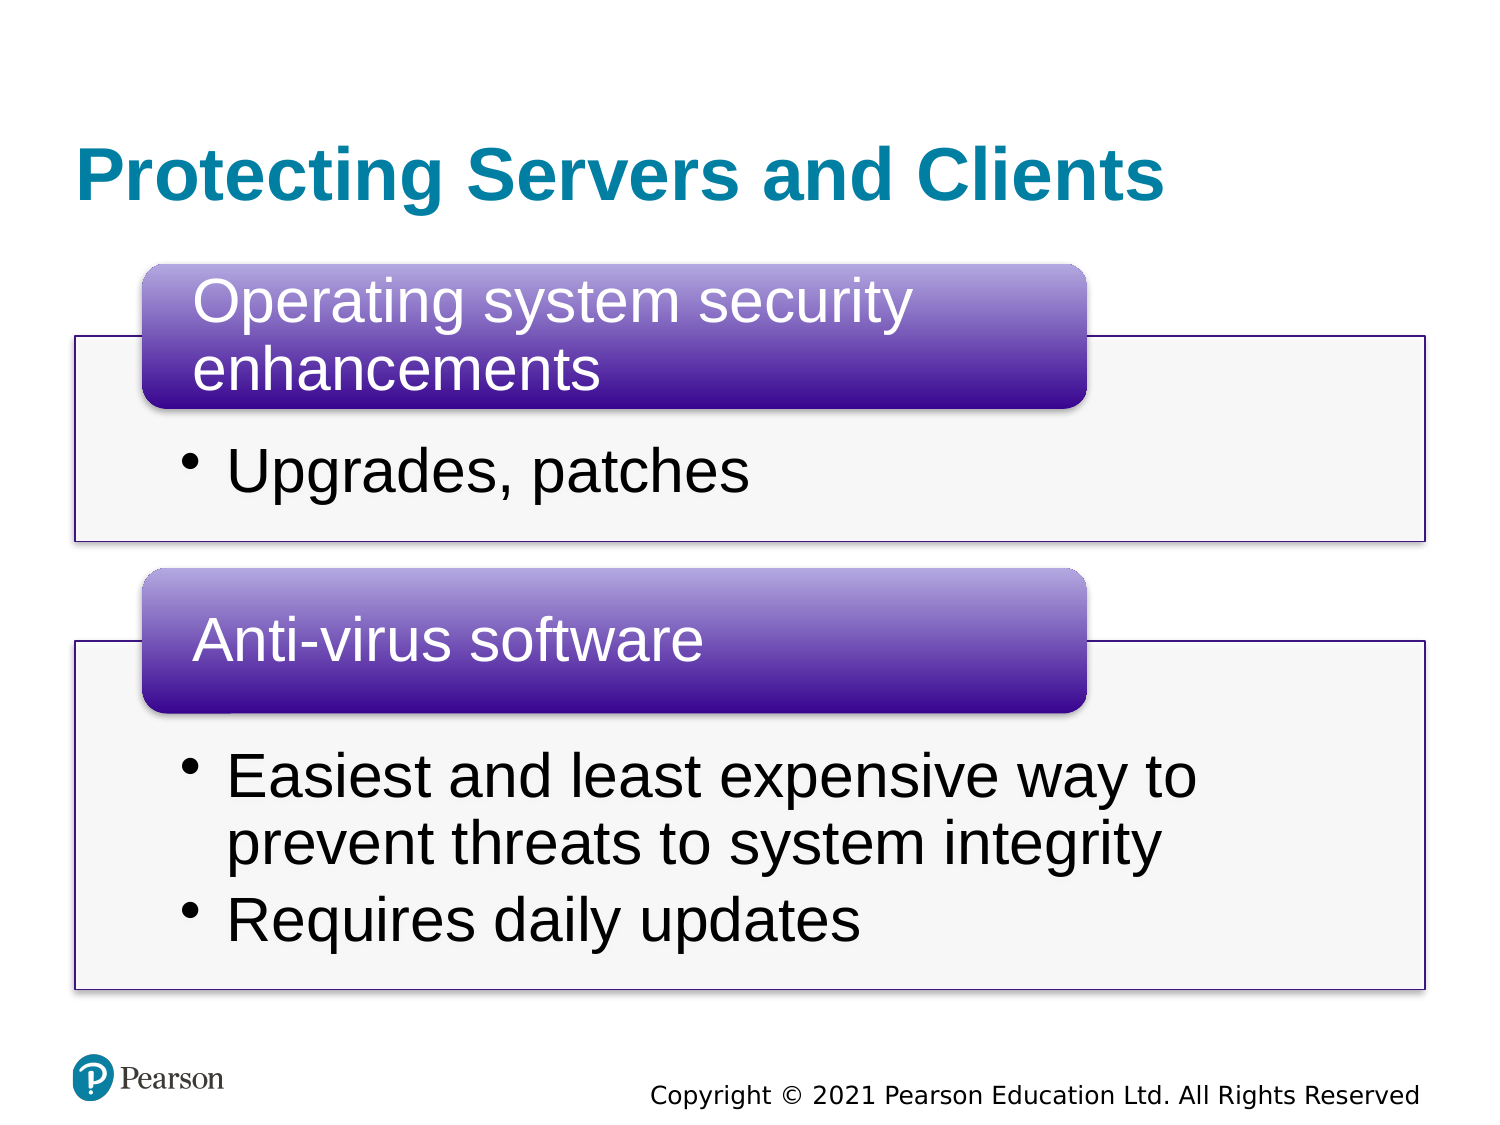

# Protecting Servers and Clients
Upgrades, patches
Operating system security enhancements
Easiest and least expensive way to prevent threats to system integrity
Requires daily updates
Anti-virus software